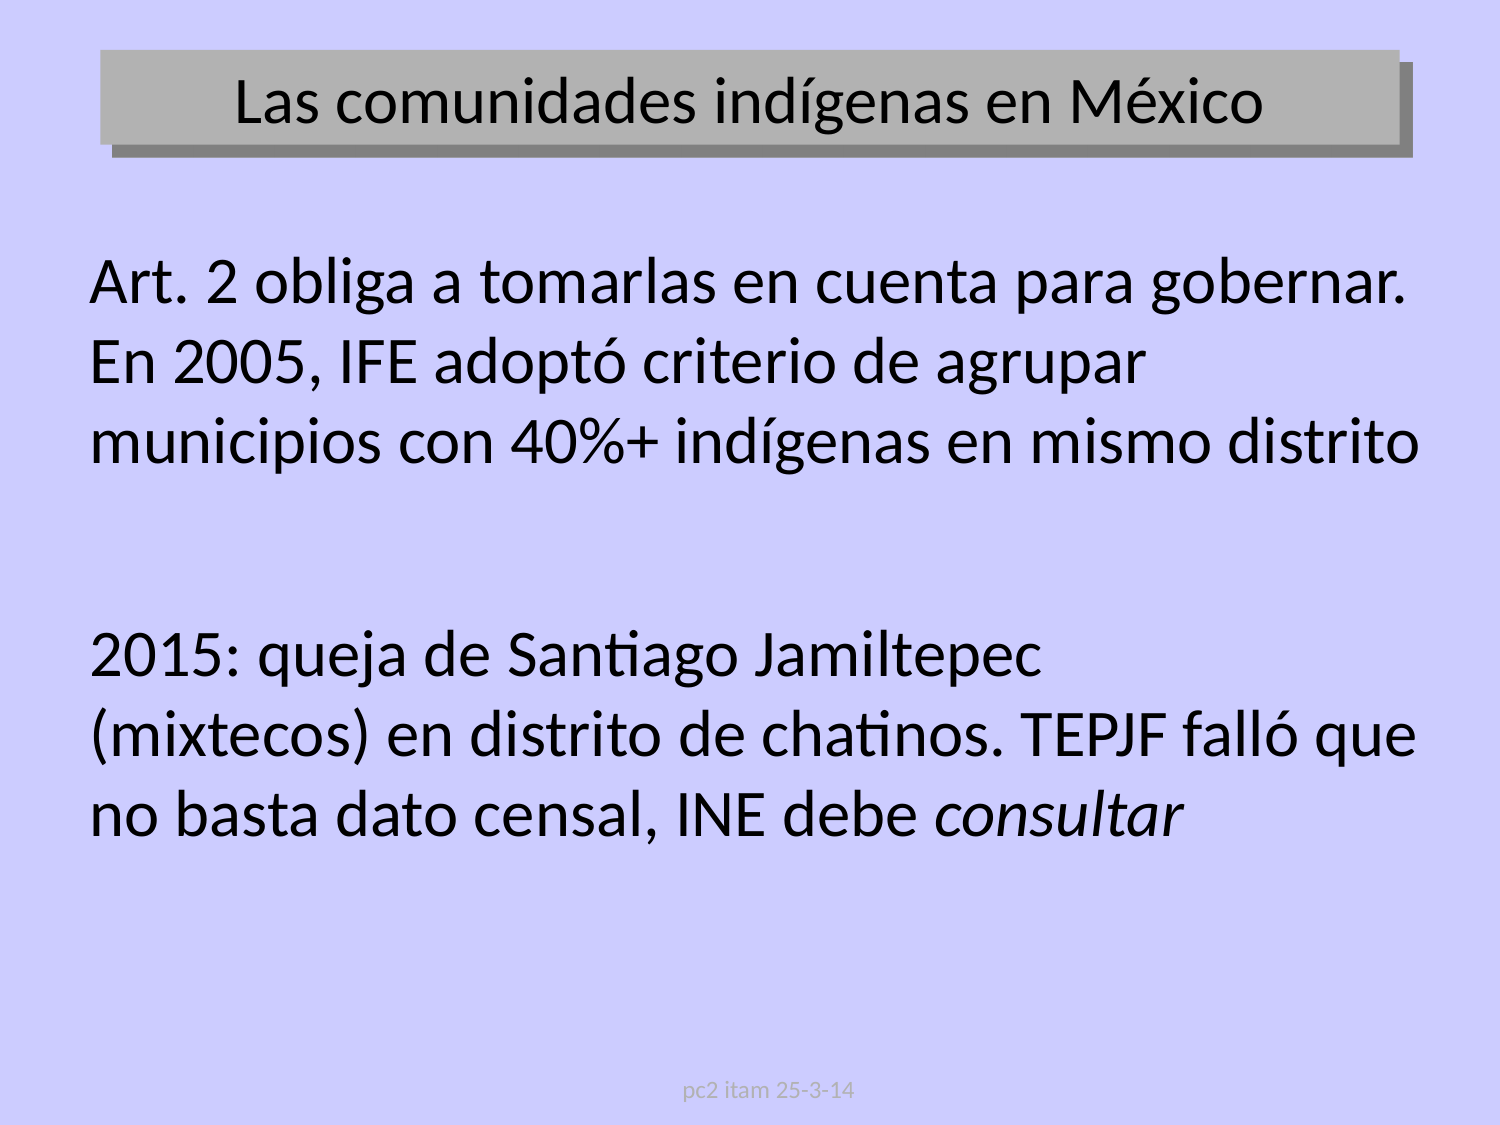

Las comunidades indígenas en México
Art. 2 obliga a tomarlas en cuenta para gobernar. En 2005, IFE adoptó criterio de agrupar municipios con 40%+ indígenas en mismo distrito
2015: queja de Santiago Jamiltepec (mixtecos) en distrito de chatinos. TEPJF falló que no basta dato censal, INE debe consultar